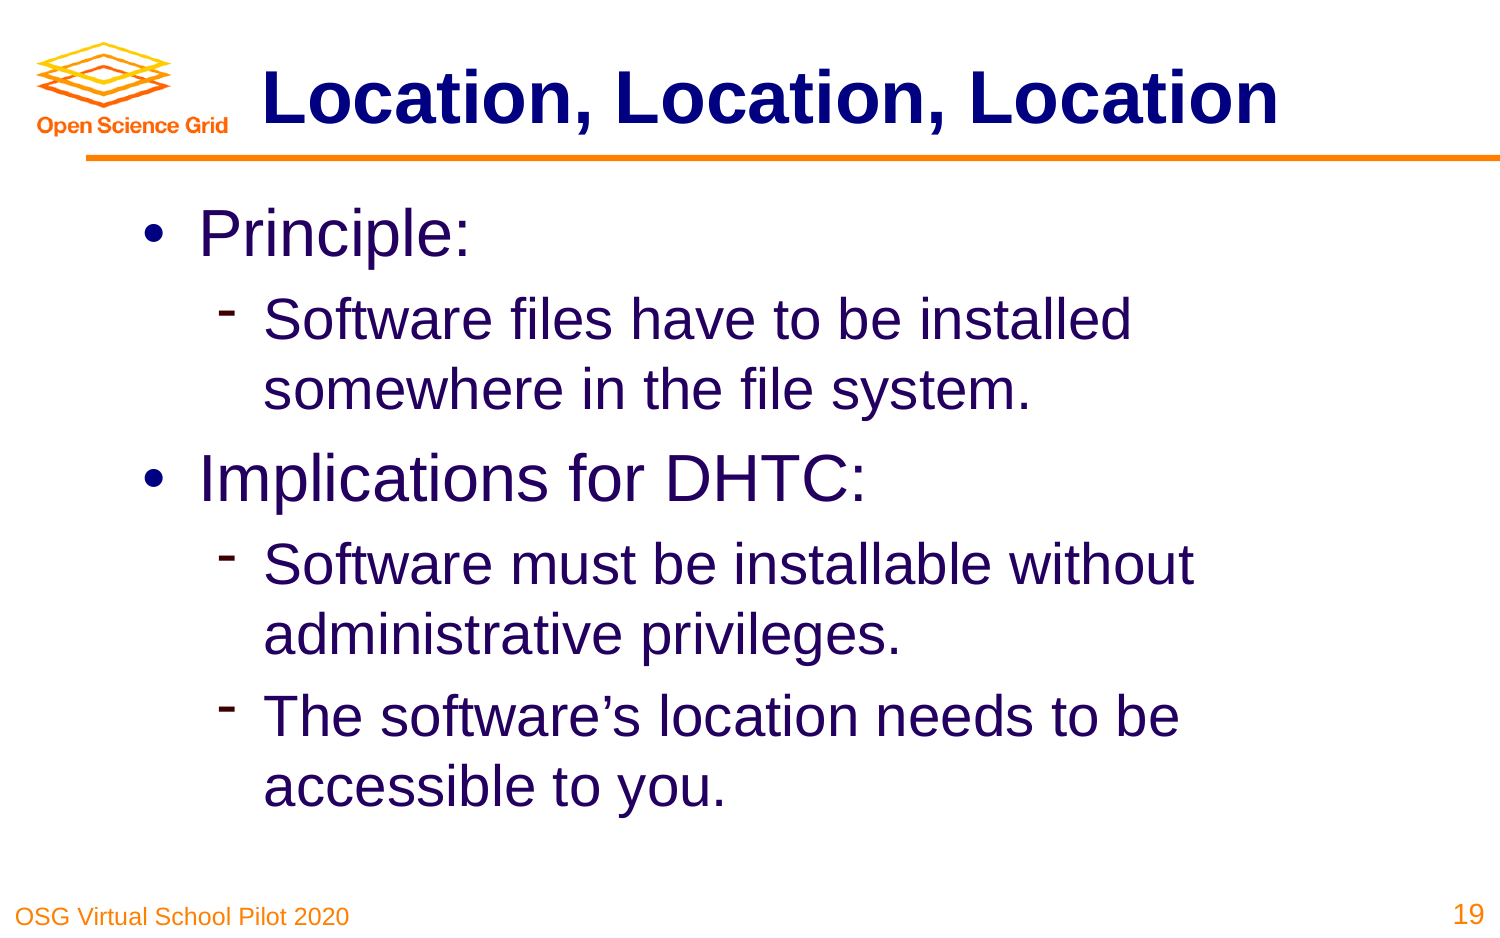

# Location, Location, Location
Principle:
Software files have to be installed somewhere in the file system.
Implications for DHTC:
Software must be installable without administrative privileges.
The software’s location needs to be accessible to you.

19